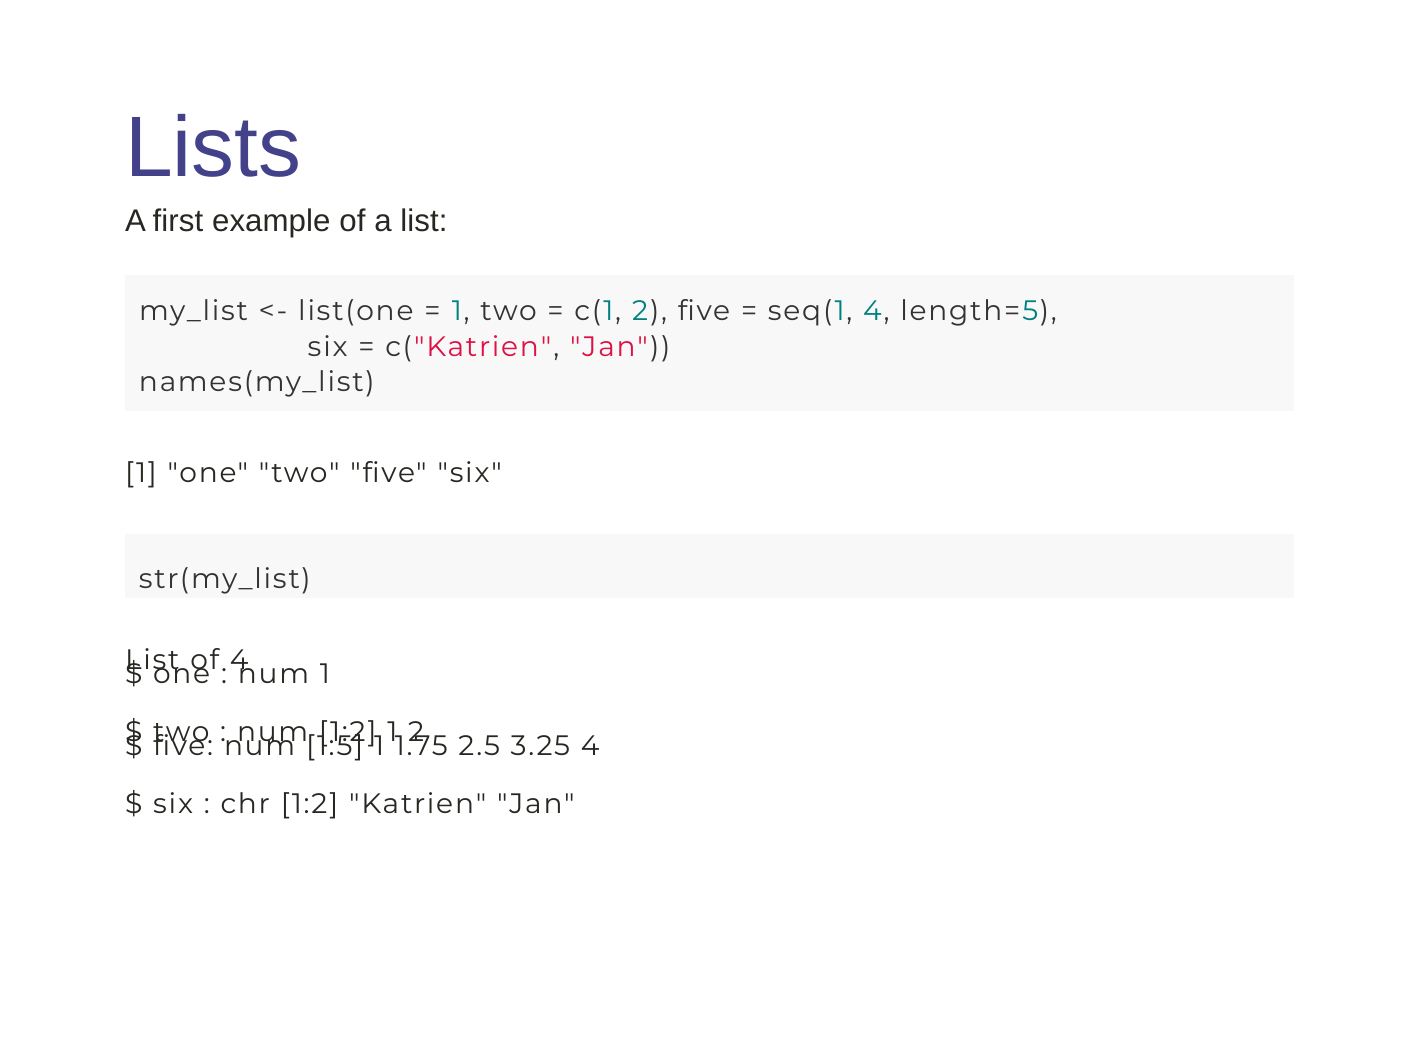

Lists
A first example of a list:

my_list <- list(one = 1, two = c(1, 2), five = seq(1, 4, length=5),

six = c("Katrien", "Jan"))
names(my_list)
[1] "one" "two" "five" "six"
str(my_list)

List of 4
$ one : num 1
$ two : num [1:2] 1 2
$ five: num [1:5] 1 1.75 2.5 3.25 4
$ six : chr [1:2] "Katrien" "Jan"